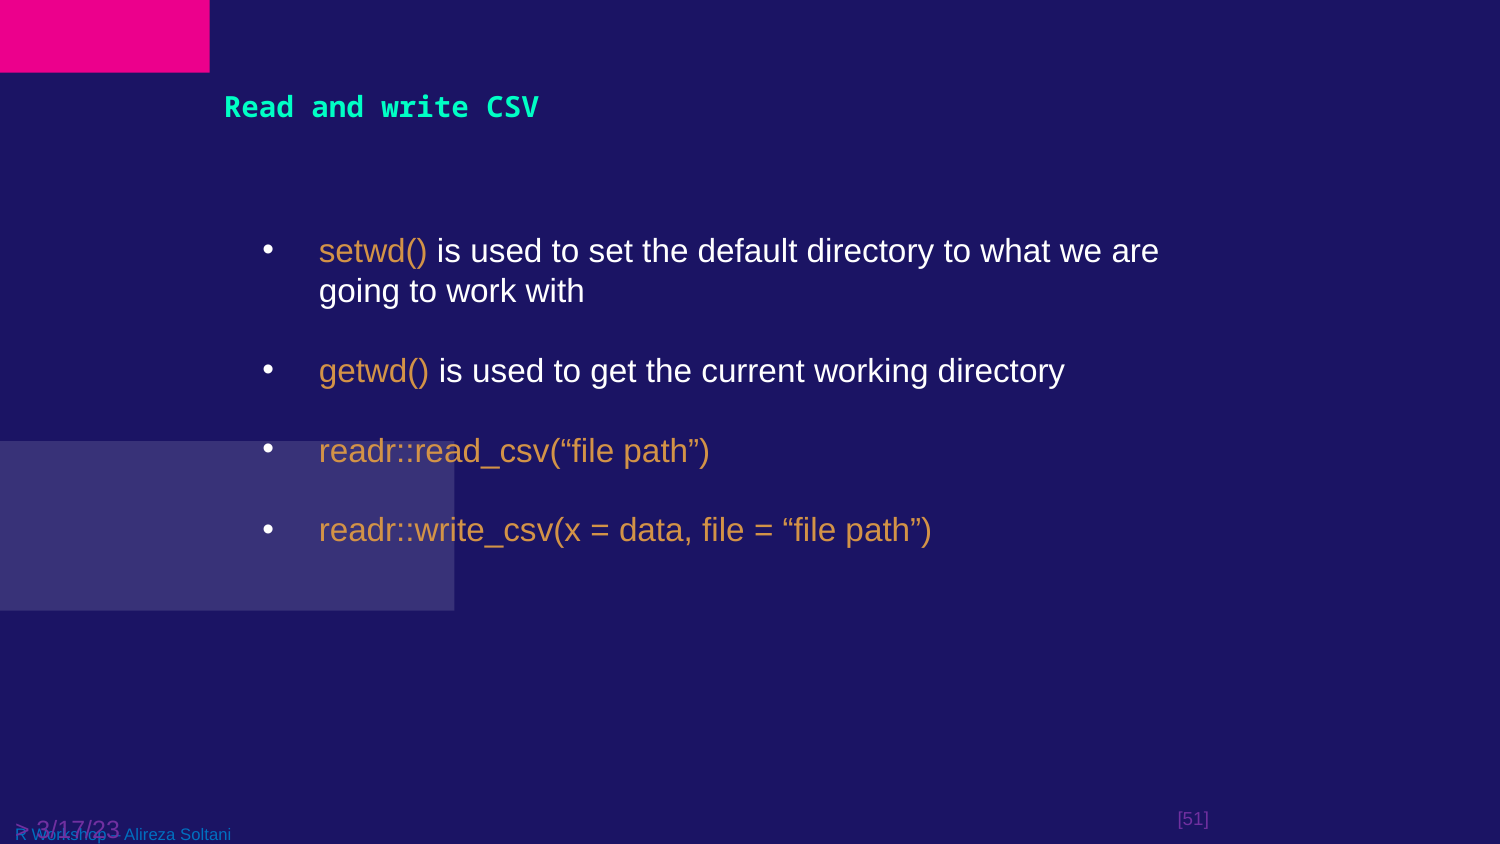

> 3/17/23
# Read and write CSV
setwd() is used to set the default directory to what we are going to work with

getwd() is used to get the current working directory

readr::read_csv(“file path”)

readr::write_csv(x = data, file = “file path”)

[51]
R Workshop – Alireza Soltani